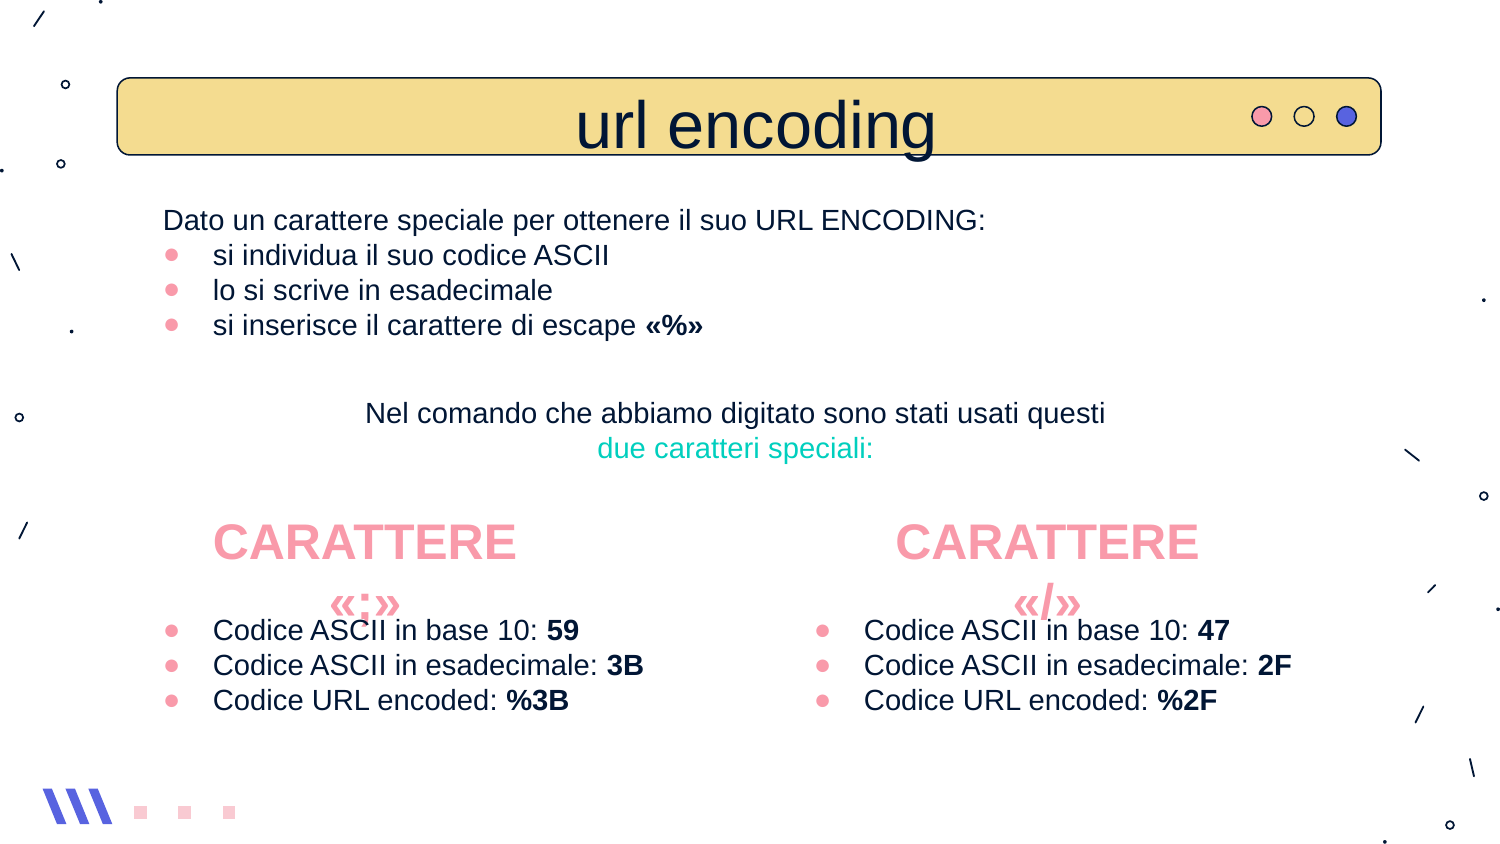

url encoding

Dato un carattere speciale per ottenere il suo URL ENCODING:
si individua il suo codice ASCII
lo si scrive in esadecimale
si inserisce il carattere di escape «%»

Nel comando che abbiamo digitato sono stati usati questi due caratteri speciali:

CARATTERE «;»

CARATTERE «/»

Codice ASCII in base 10: 59
Codice ASCII in esadecimale: 3B
Codice URL encoded: %3B

Codice ASCII in base 10: 47
Codice ASCII in esadecimale: 2F
Codice URL encoded: %2F